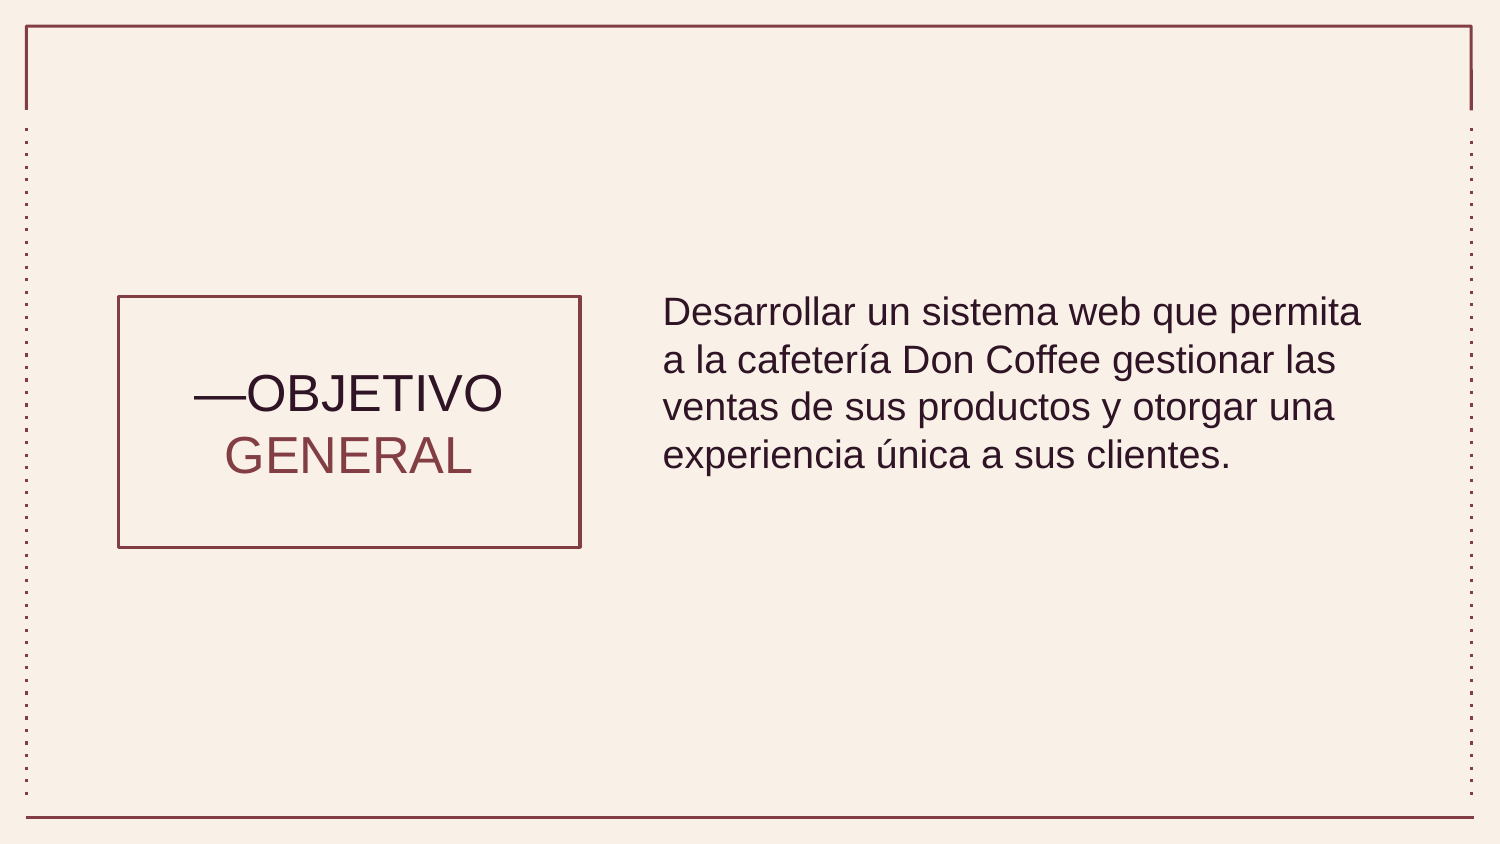

Desarrollar un sistema web que permita a la cafetería Don Coffee gestionar las ventas de sus productos y otorgar una experiencia única a sus clientes.
# —OBJETIVO
GENERAL